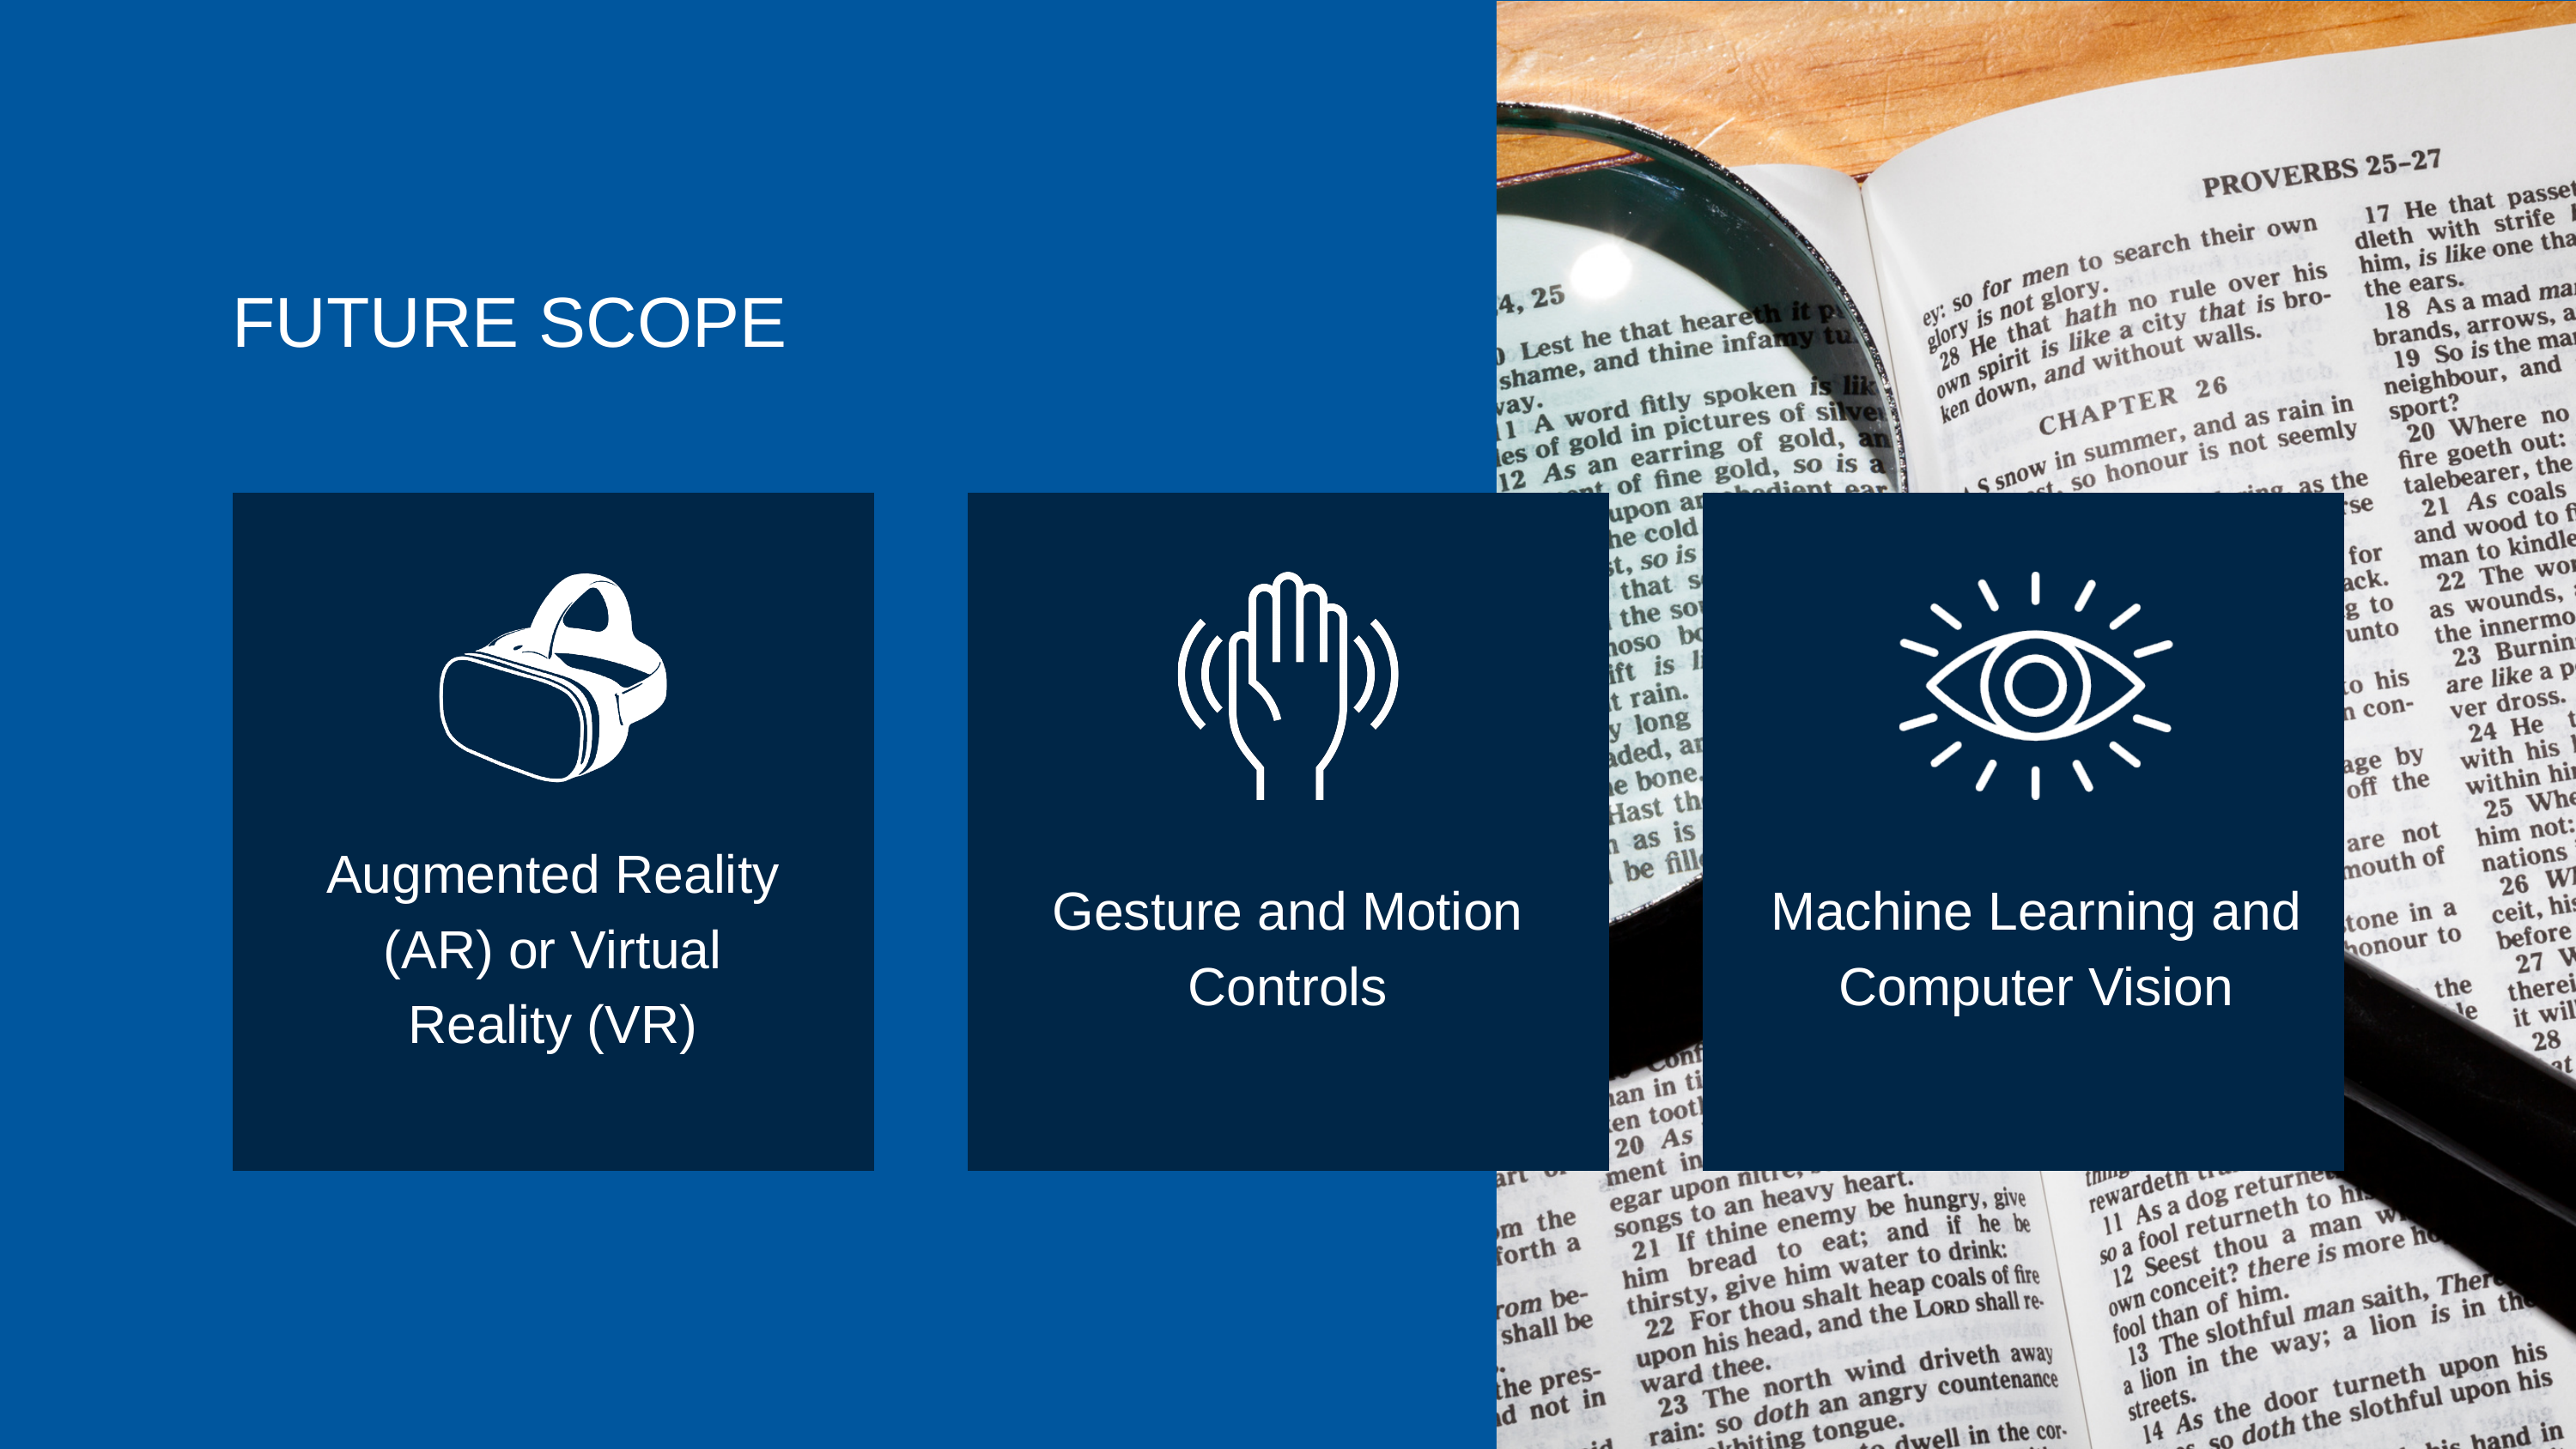

FUTURE SCOPE

Augmented Reality (AR) or Virtual Reality (VR)
Gesture and Motion Controls
Machine Learning and Computer Vision